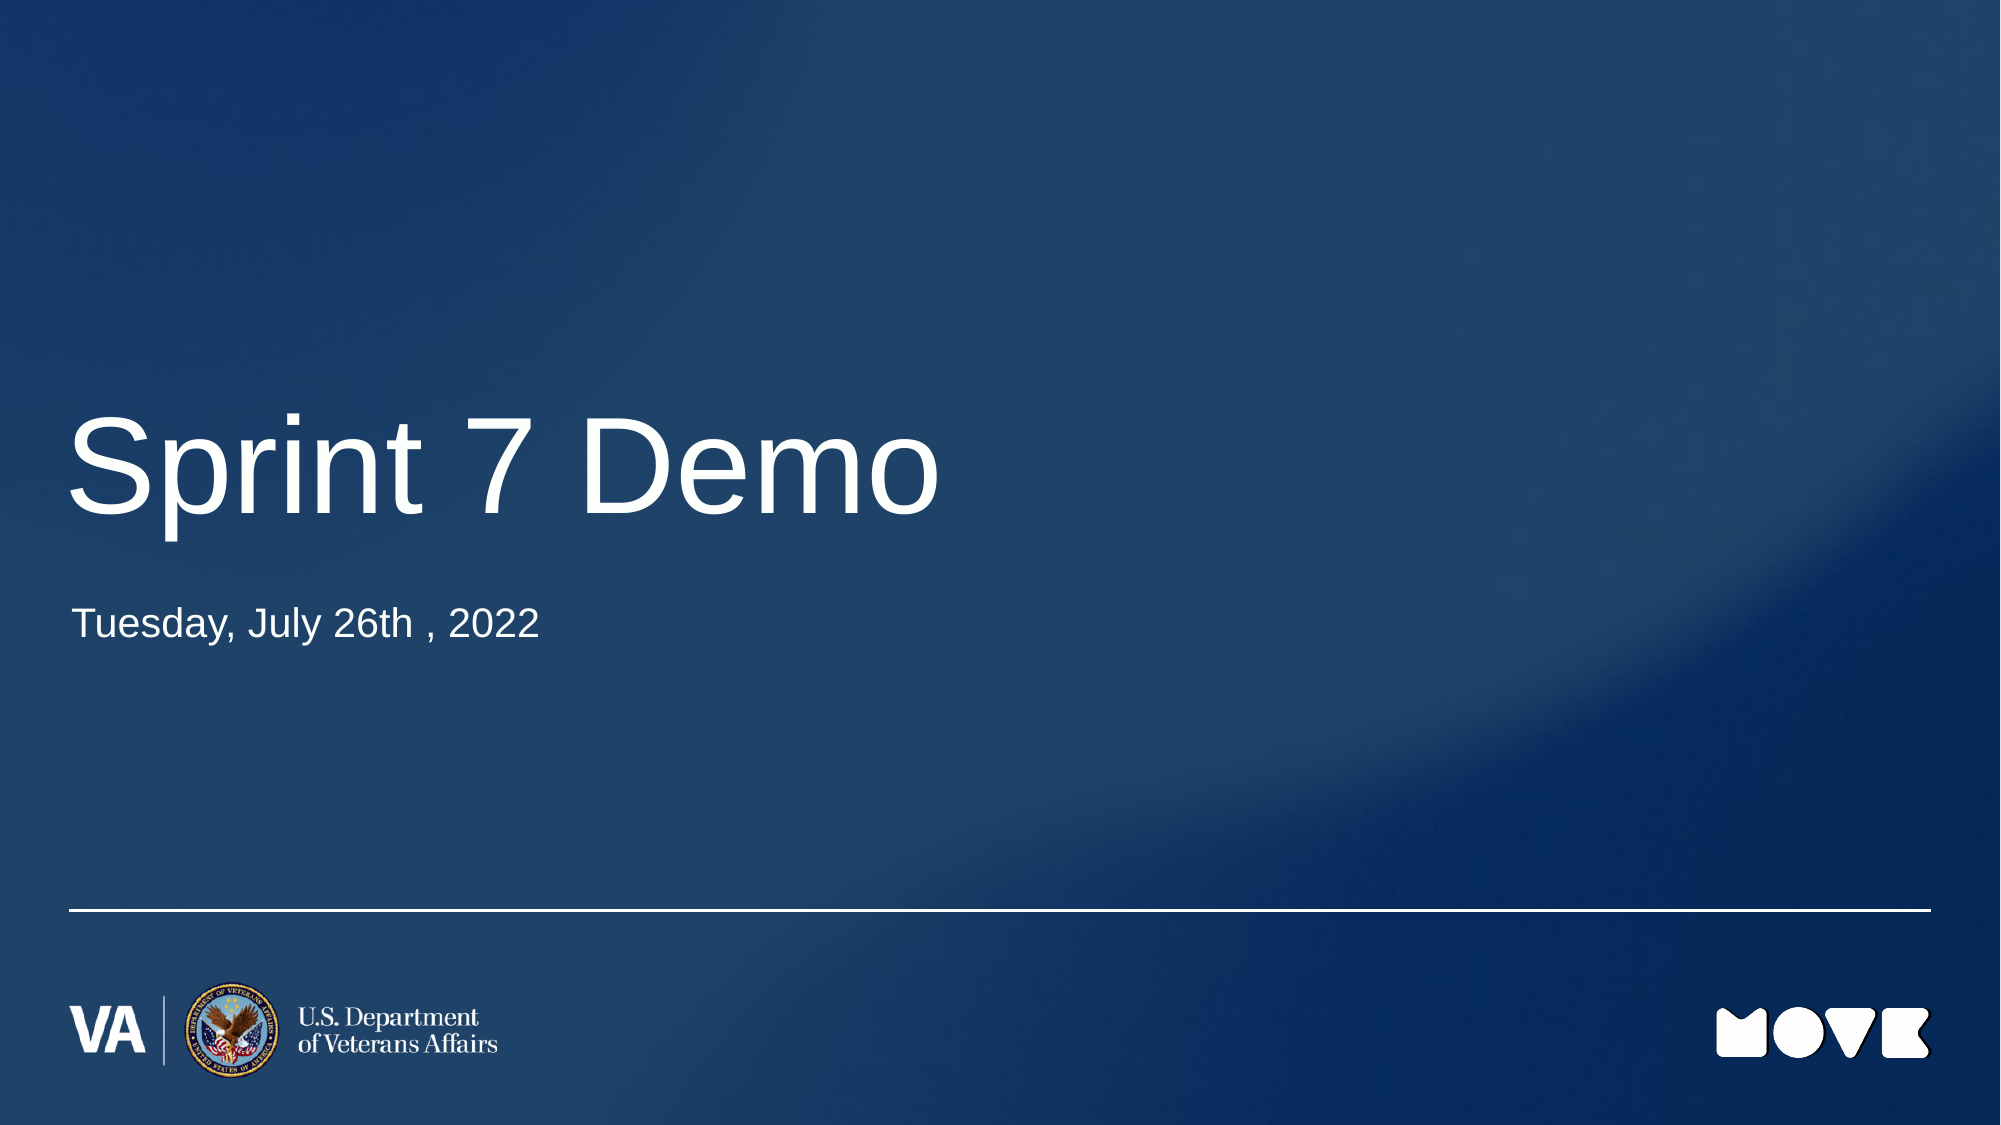

# Sprint 7 Demo
Tuesday, July 26th , 2022